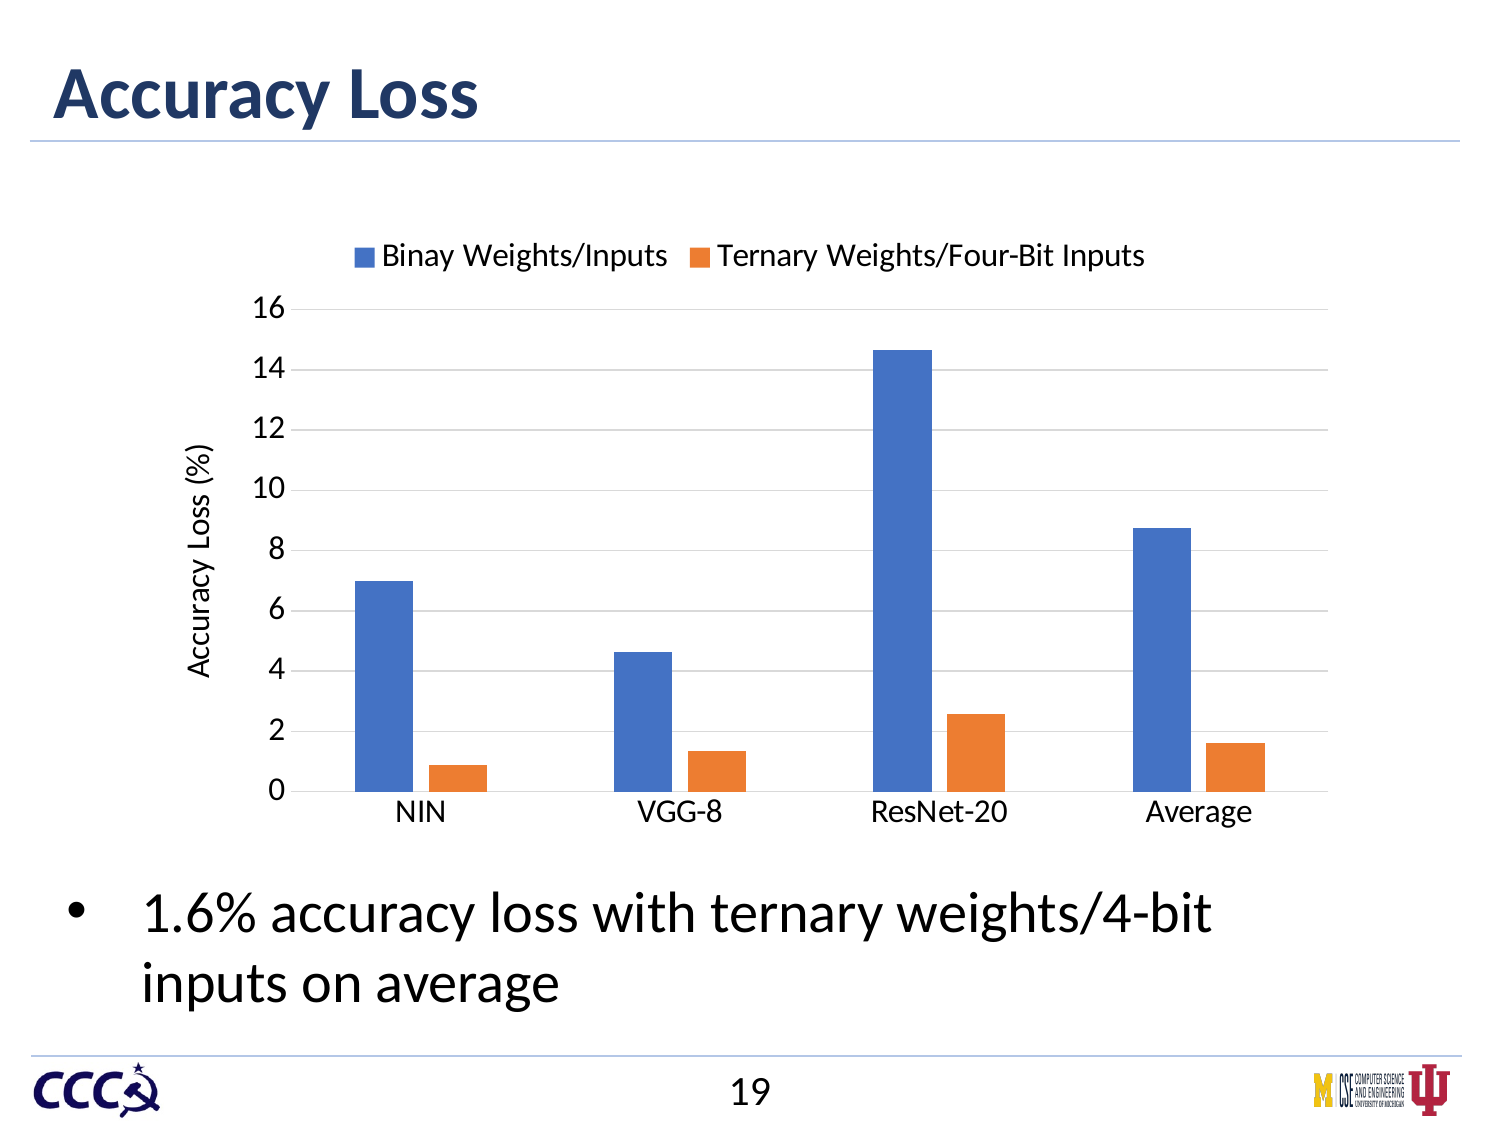

# Accuracy Loss

### Chart

| Category | Binay Weights/Inputs | Ternary Weights/Four-Bit Inputs |
|---|---|---|
| NIN | 7.0 | 0.8899999999999864 |
| VGG-8 | 4.639999999999986 | 1.3399999999999892 |
| ResNet-20 | 14.649999999999991 | 2.569999999999993 |
| Average | 8.763333333333327 | 1.5999999999999897 |
1.6% accuracy loss with ternary weights/4-bit inputs on average
19